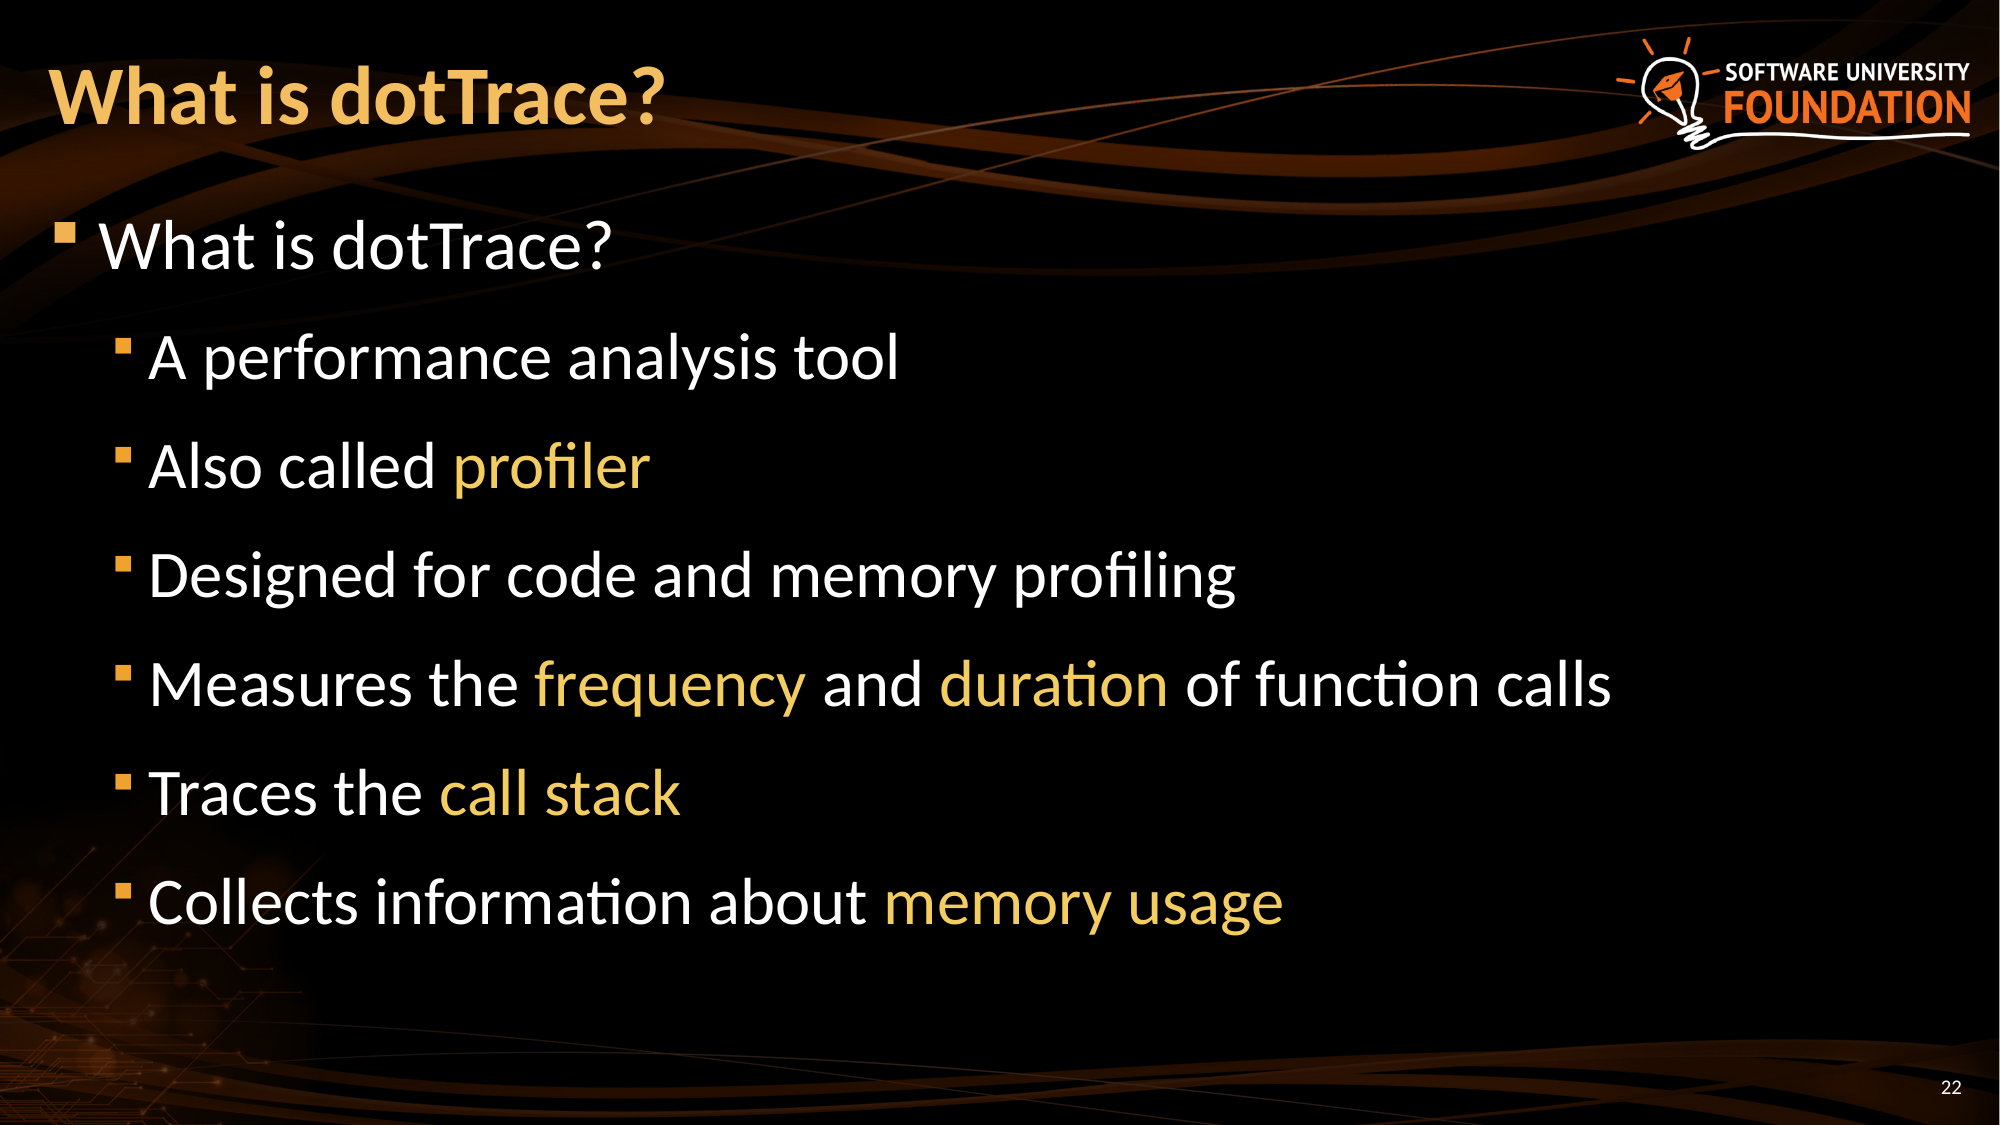

# What is dotTrace?
What is dotTrace?
A performance analysis tool
Also called profiler
Designed for code and memory profiling
Measures the frequency and duration of function calls
Traces the call stack
Collects information about memory usage
22